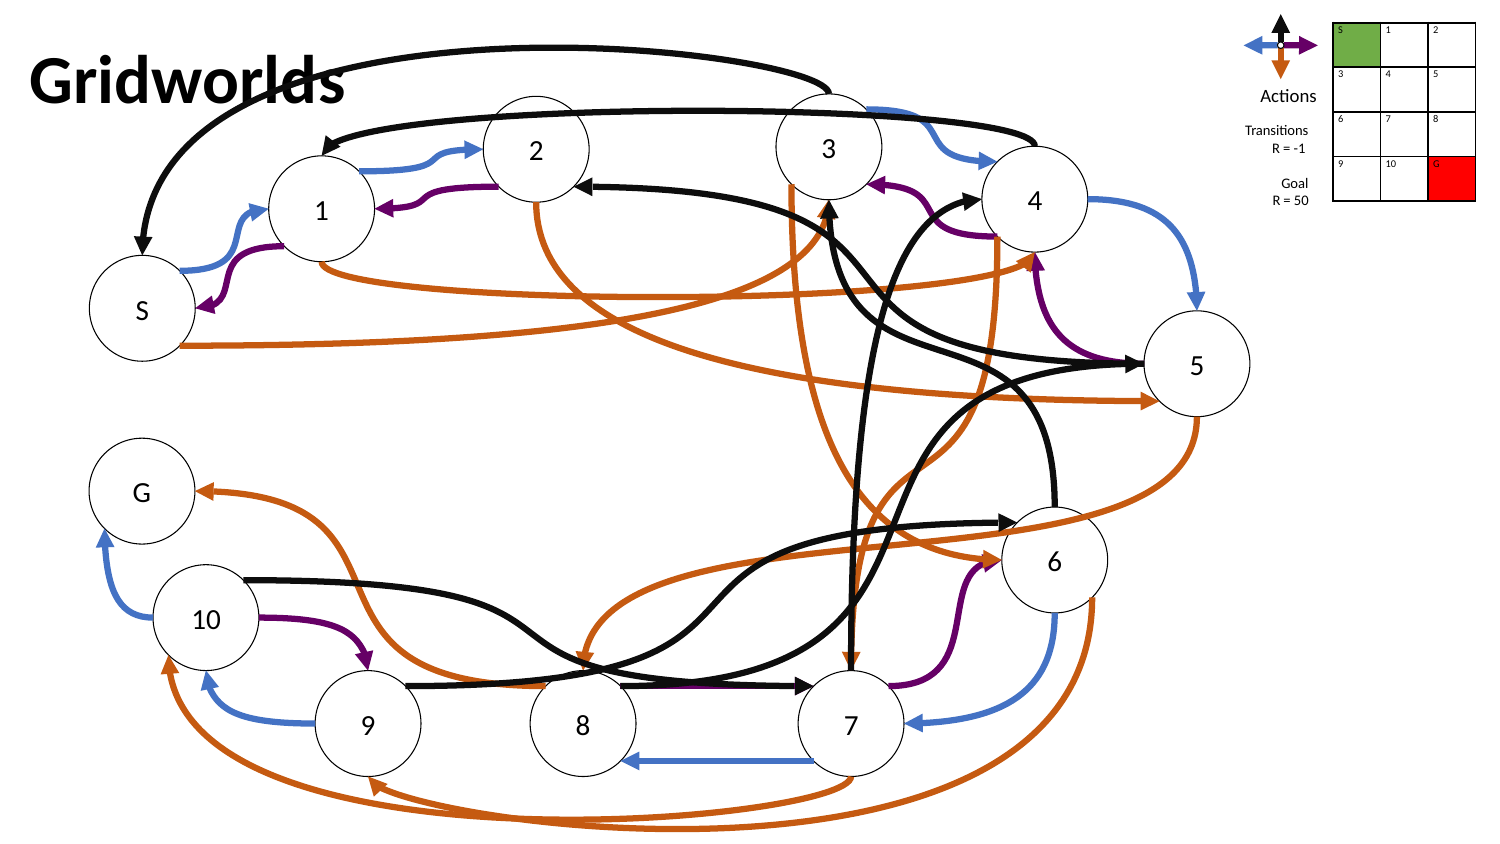

# Gridworlds

| S | 1 | 2 |
| --- | --- | --- |
| 3 | 4 | 5 |
| 6 | 7 | 8 |
| 9 | 10 | G |
Actions
3
2
Transitions
R = -1

Goal
R = 50
4
1

S
5
G
6
10
9
8
7